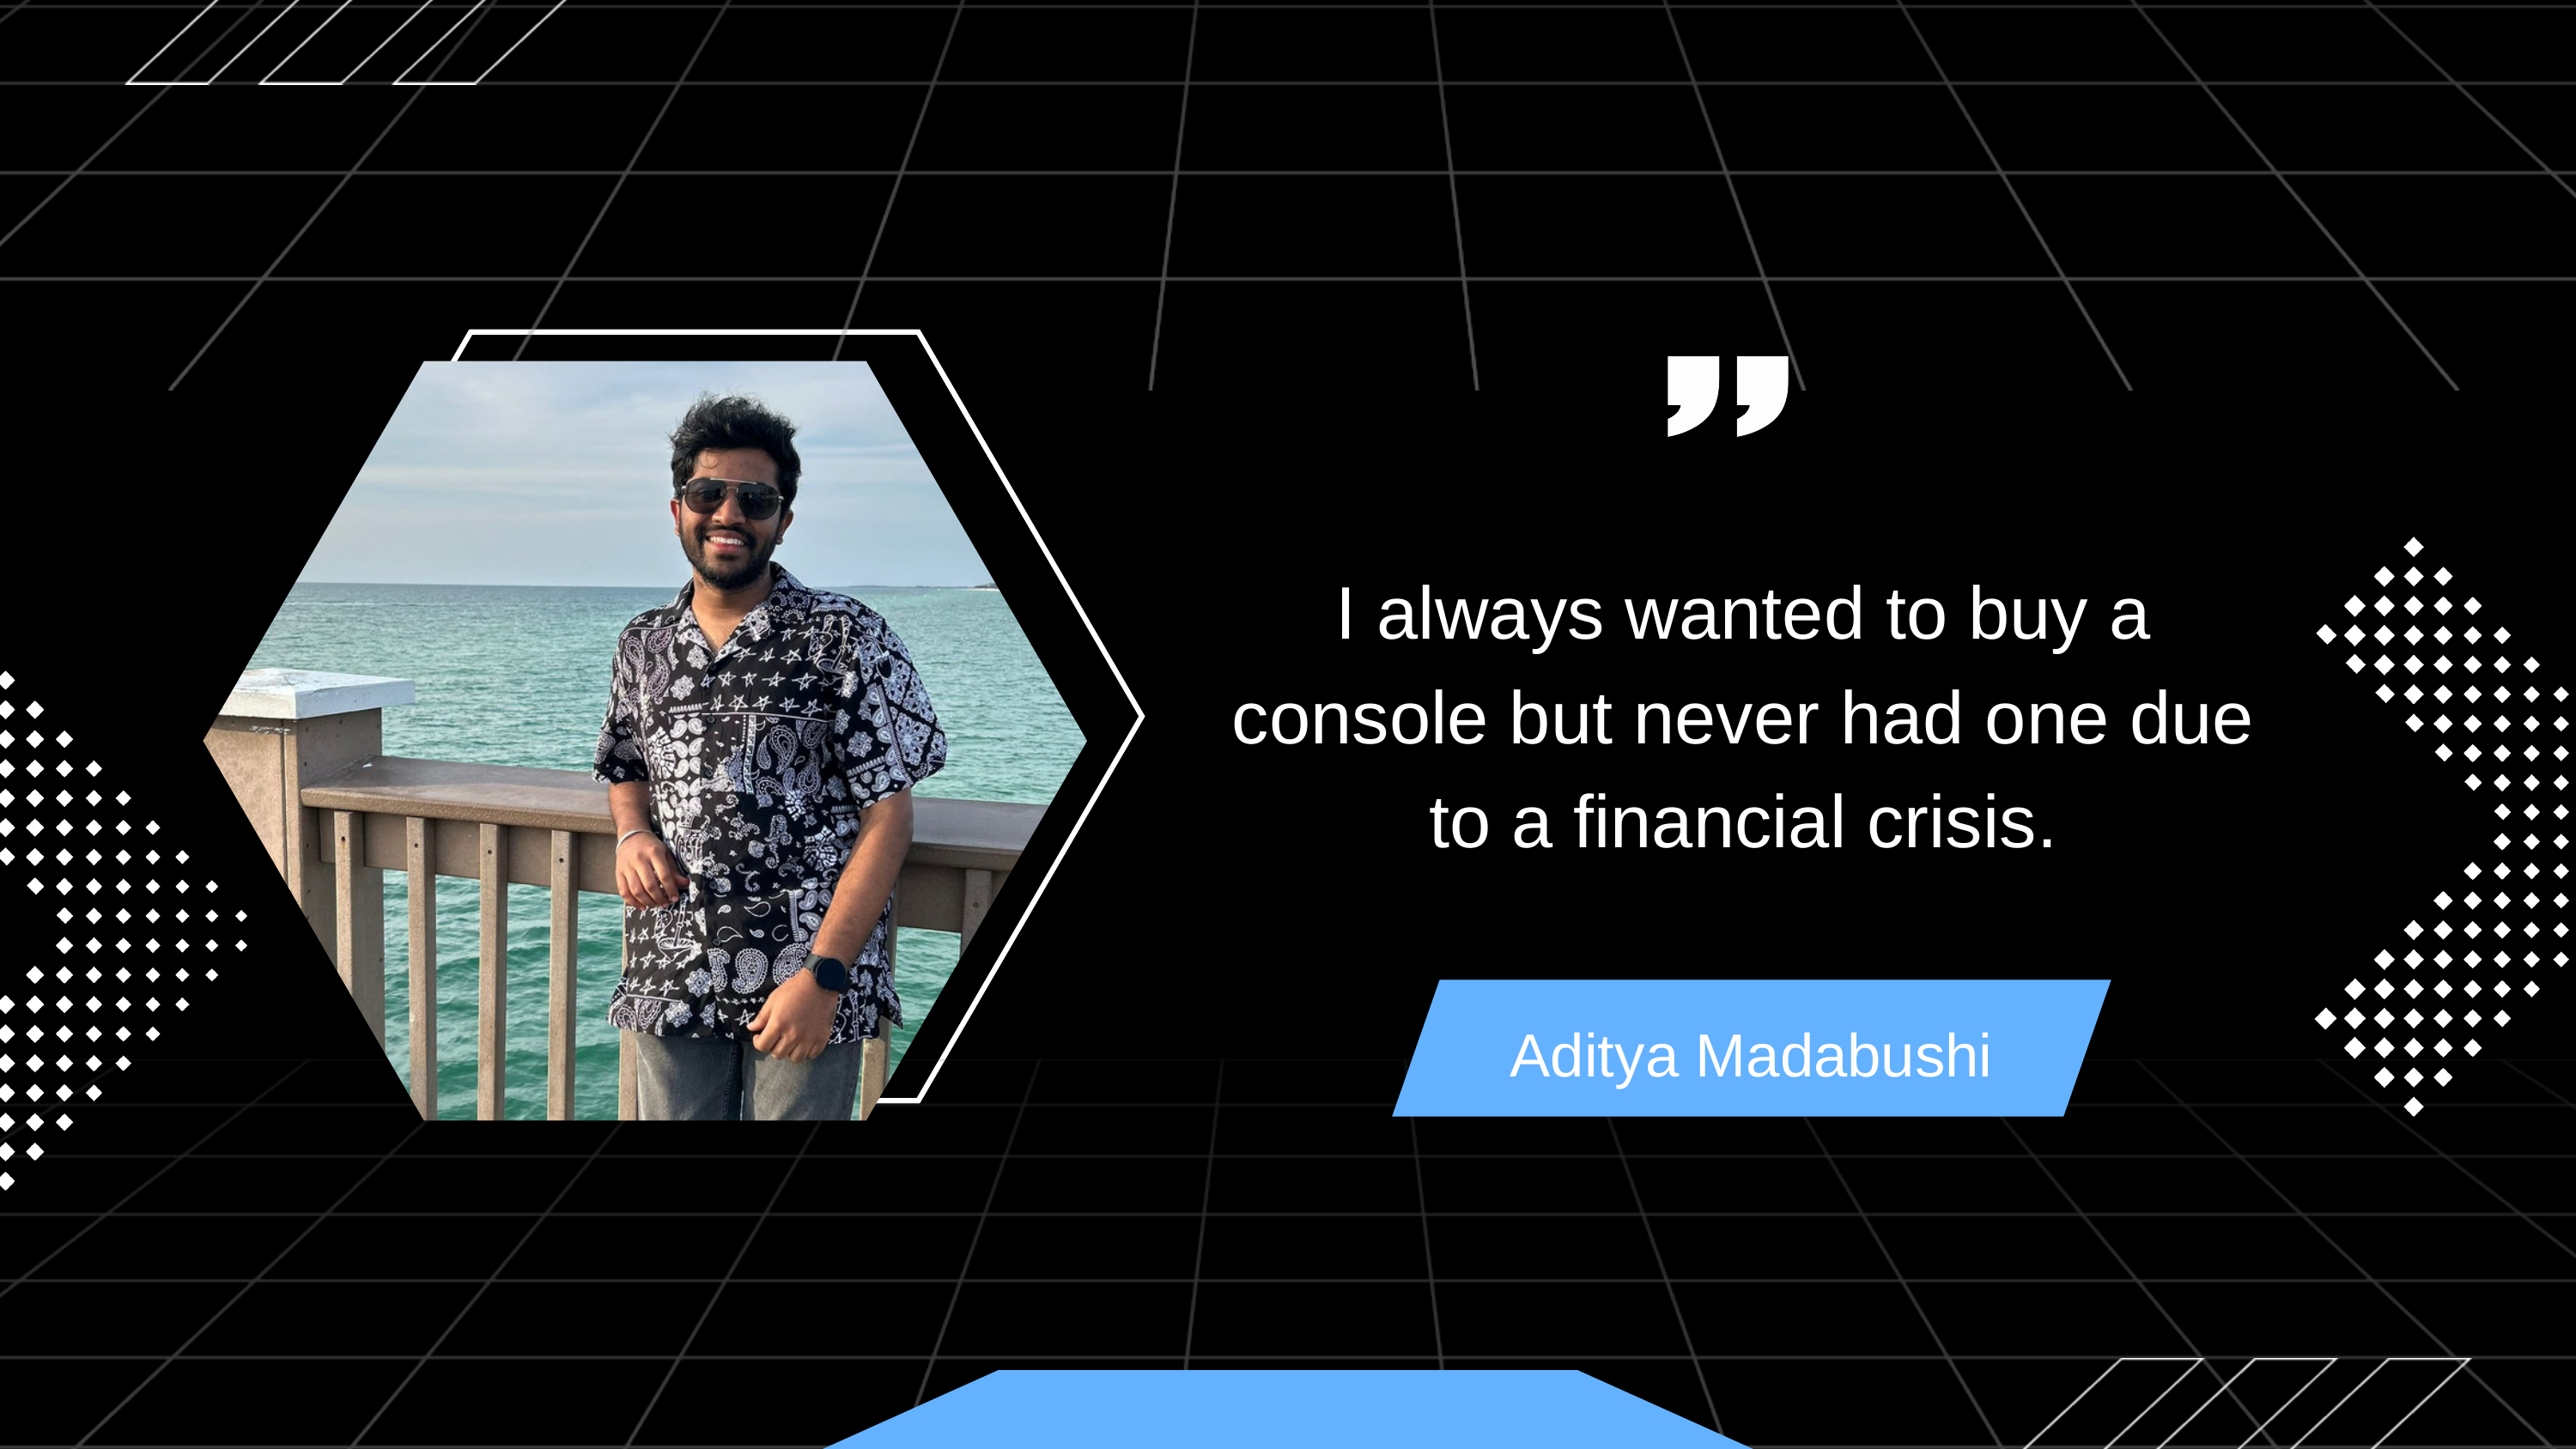

I always wanted to buy a console but never had one due to a financial crisis.

Aditya Madabushi